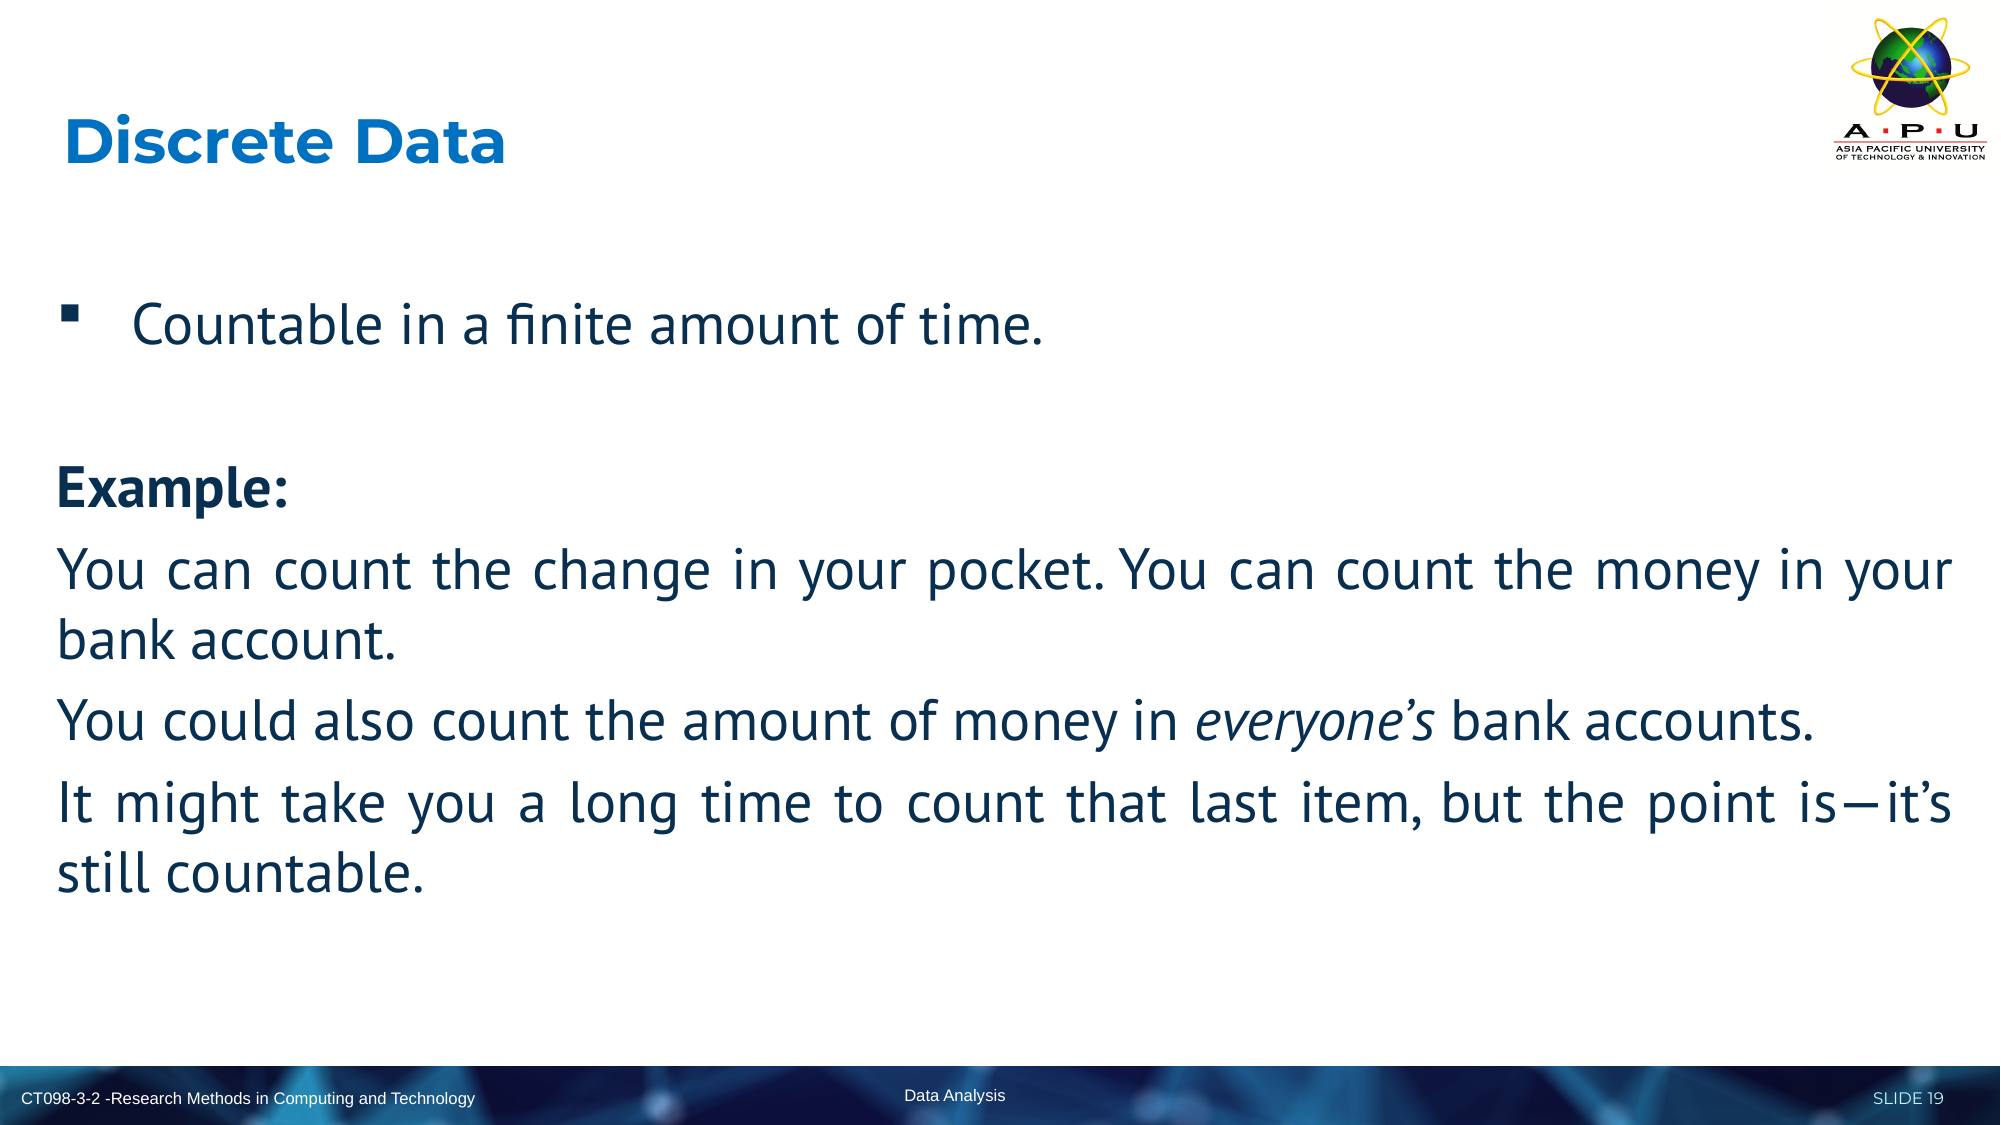

# Discrete Data
Countable in a finite amount of time.

Example:
You can count the change in your pocket. You can count the money in your bank account.
You could also count the amount of money in everyone’s bank accounts.
It might take you a long time to count that last item, but the point is—it’s still countable.